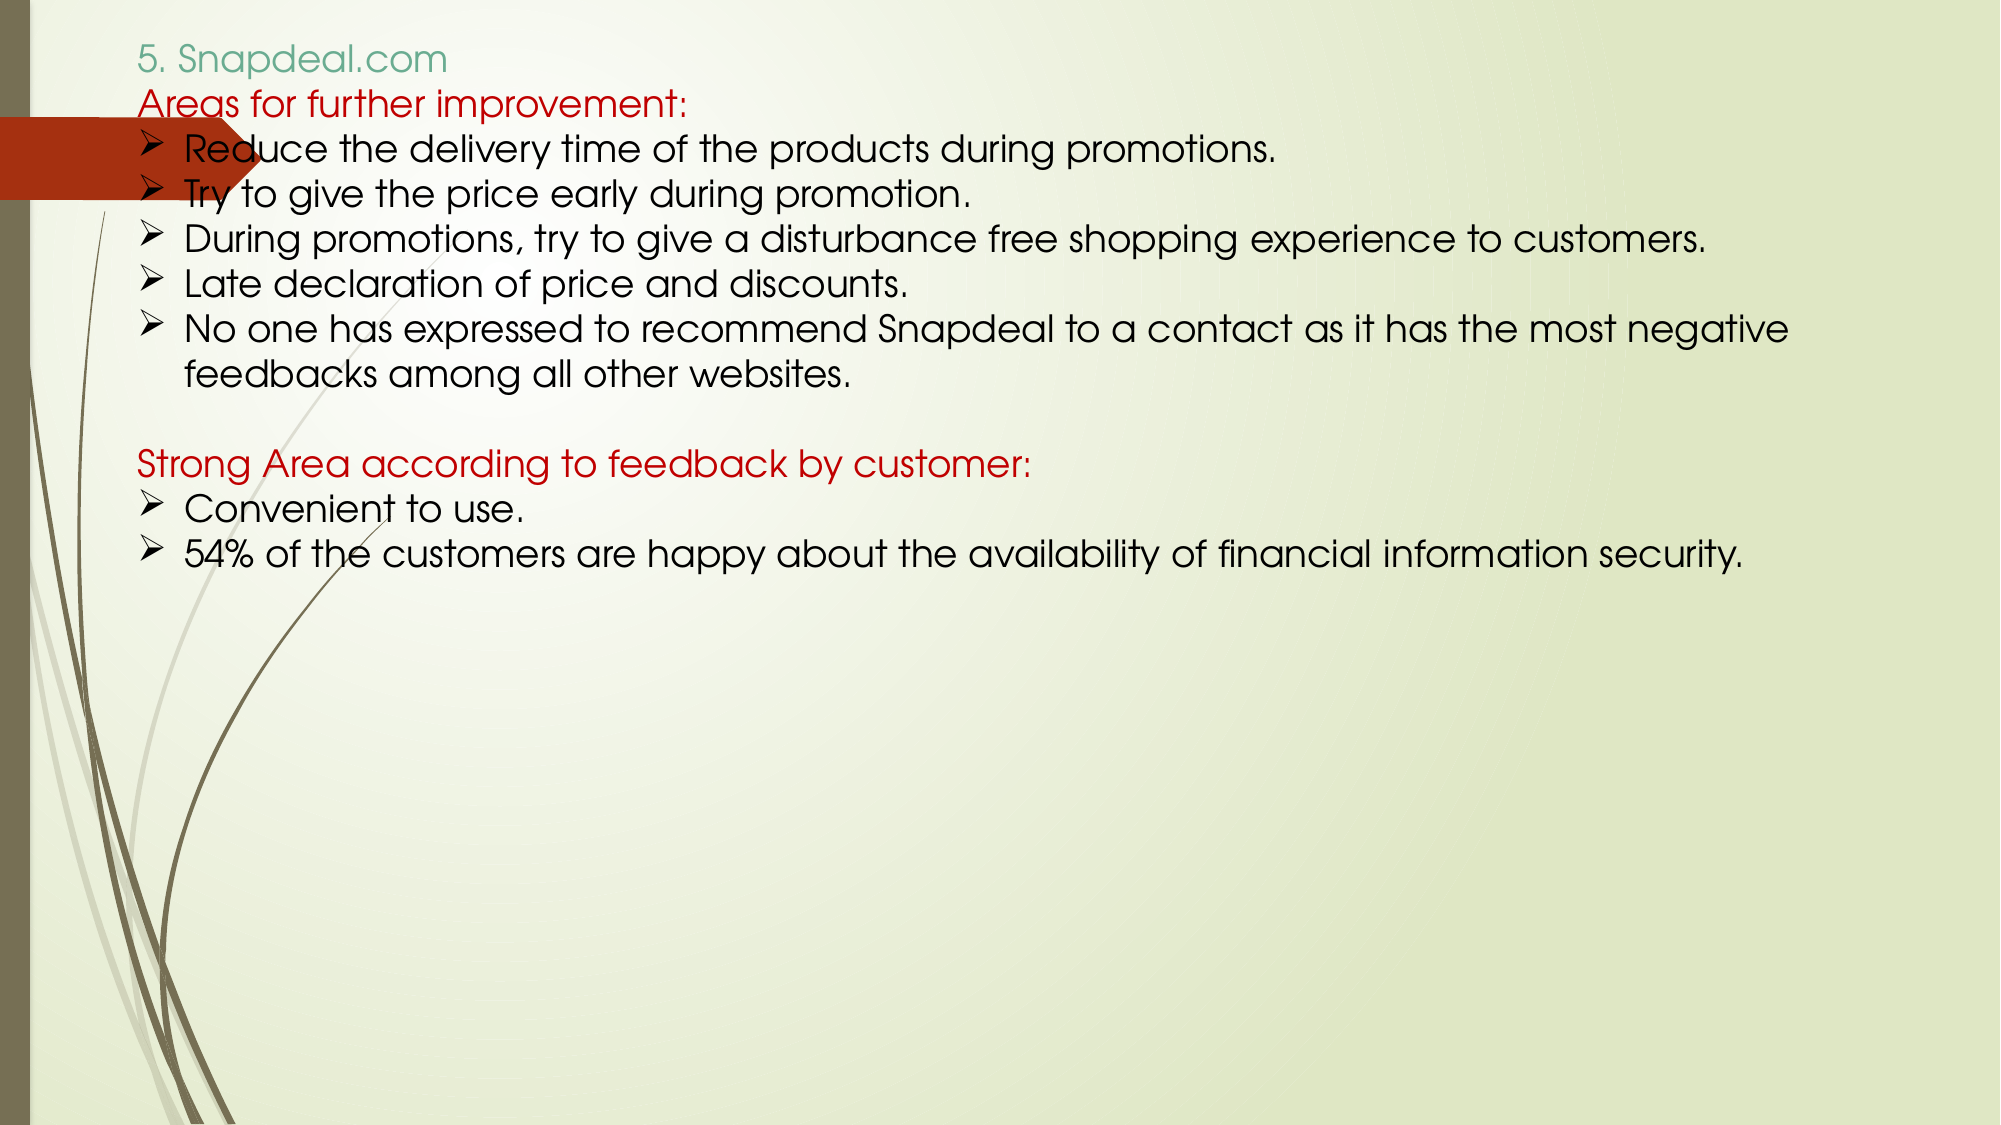

5. Snapdeal.com
Areas for further improvement:
Reduce the delivery time of the products during promotions.
Try to give the price early during promotion.
During promotions, try to give a disturbance free shopping experience to customers.
Late declaration of price and discounts.
No one has expressed to recommend Snapdeal to a contact as it has the most negative feedbacks among all other websites.

Strong Area according to feedback by customer:
Convenient to use.
54% of the customers are happy about the availability of financial information security.